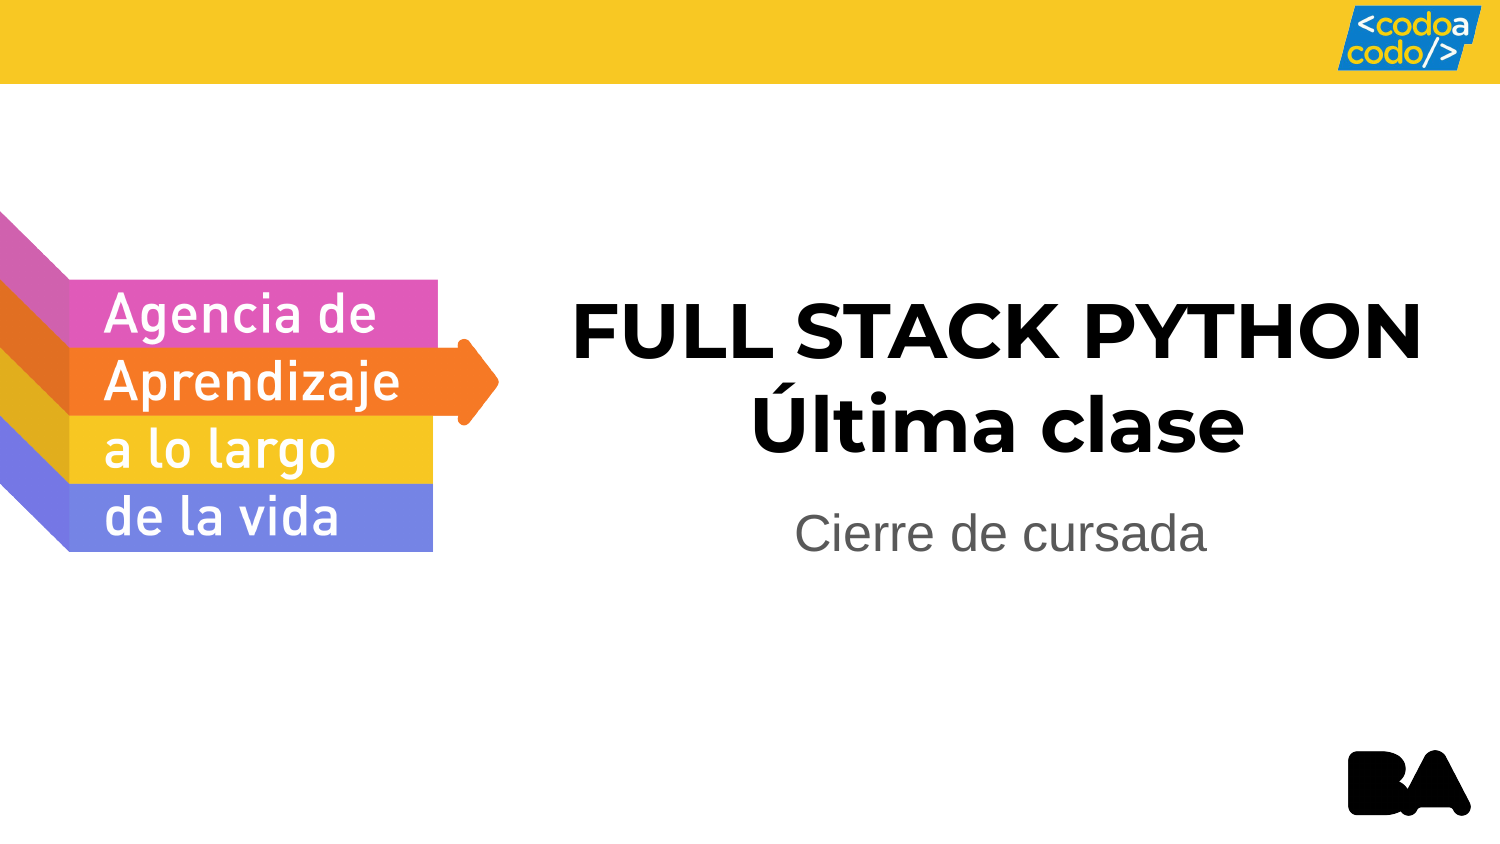

# FULL STACK PYTHON
Última clase
Cierre de cursada